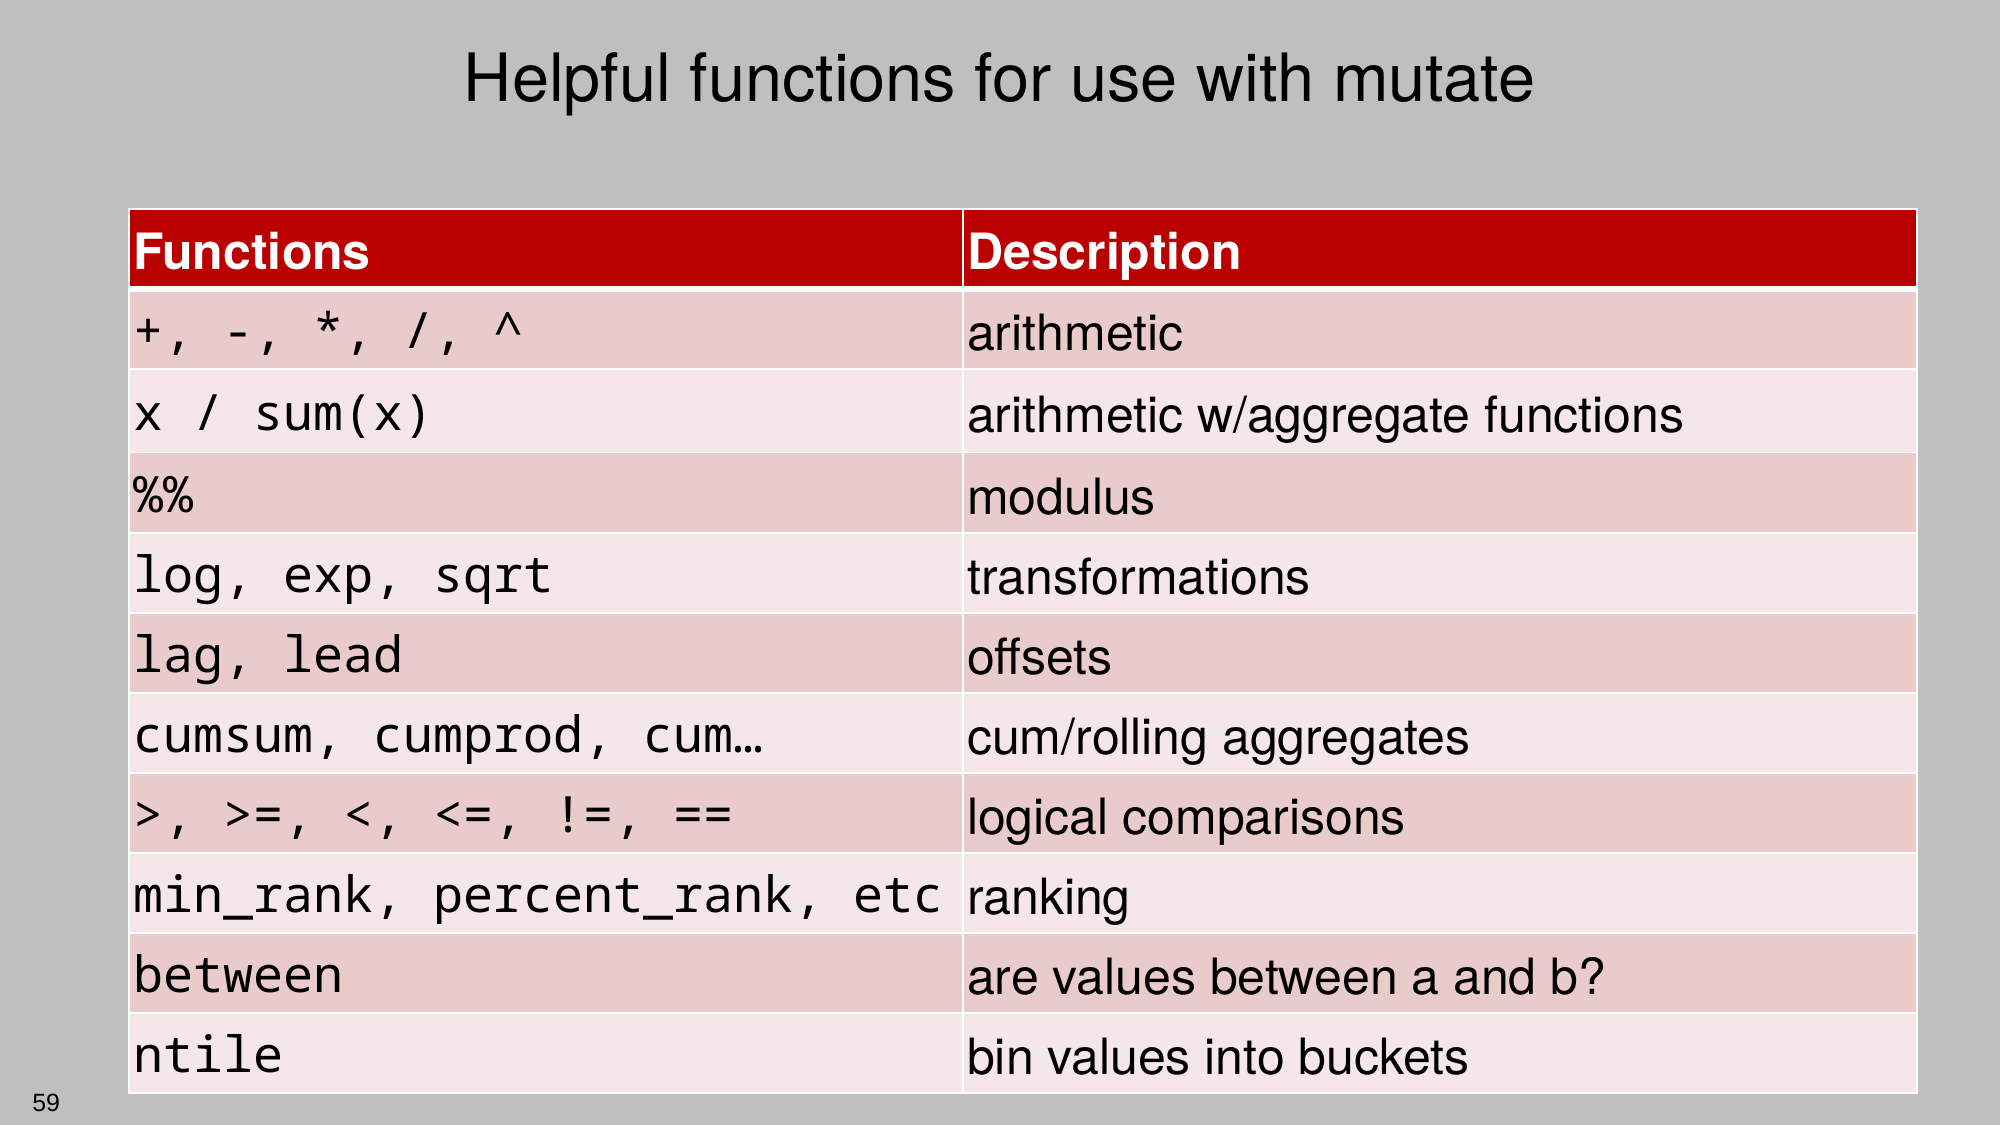

# Helpful functions for use with mutate
| Functions | Description |
| --- | --- |
| +, -, \*, /, ^ | arithmetic |
| x / sum(x) | arithmetic w/aggregate functions |
| %% | modulus |
| log, exp, sqrt | transformations |
| lag, lead | offsets |
| cumsum, cumprod, cum… | cum/rolling aggregates |
| >, >=, <, <=, !=, == | logical comparisons |
| min\_rank, percent\_rank, etc | ranking |
| between | are values between a and b? |
| ntile | bin values into buckets |